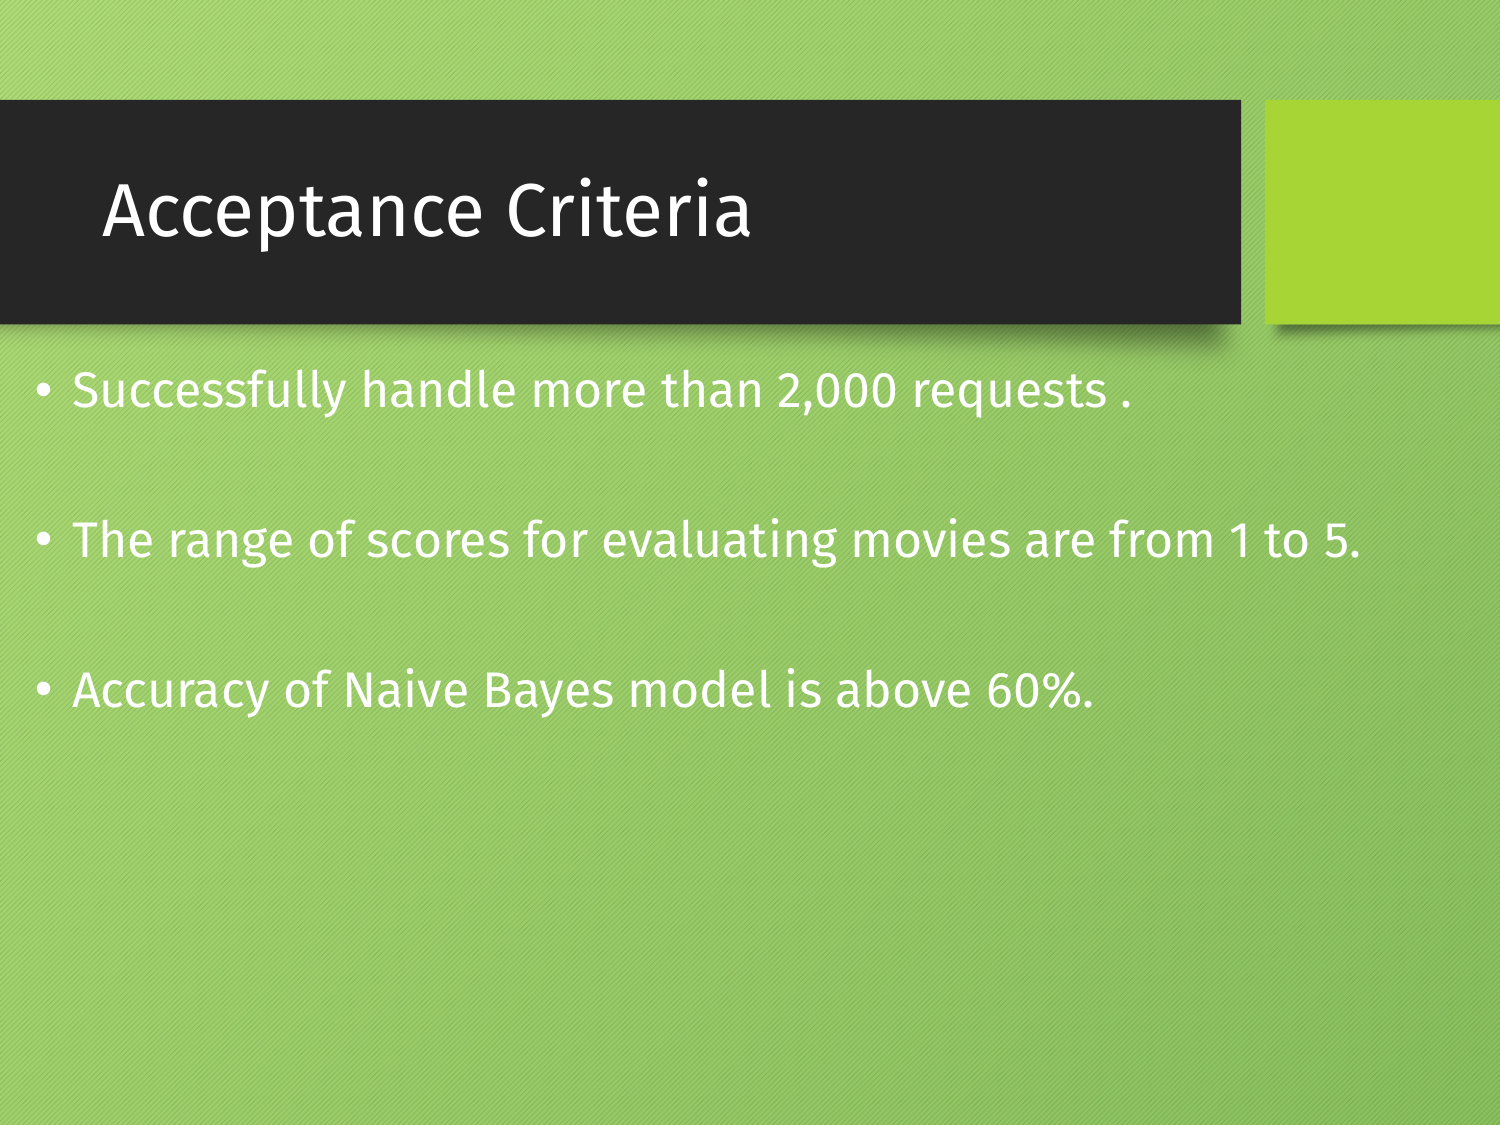

# Acceptance Criteria
Successfully handle more than 2,000 requests .

The range of scores for evaluating movies are from 1 to 5.

Accuracy of Naive Bayes model is above 60%.